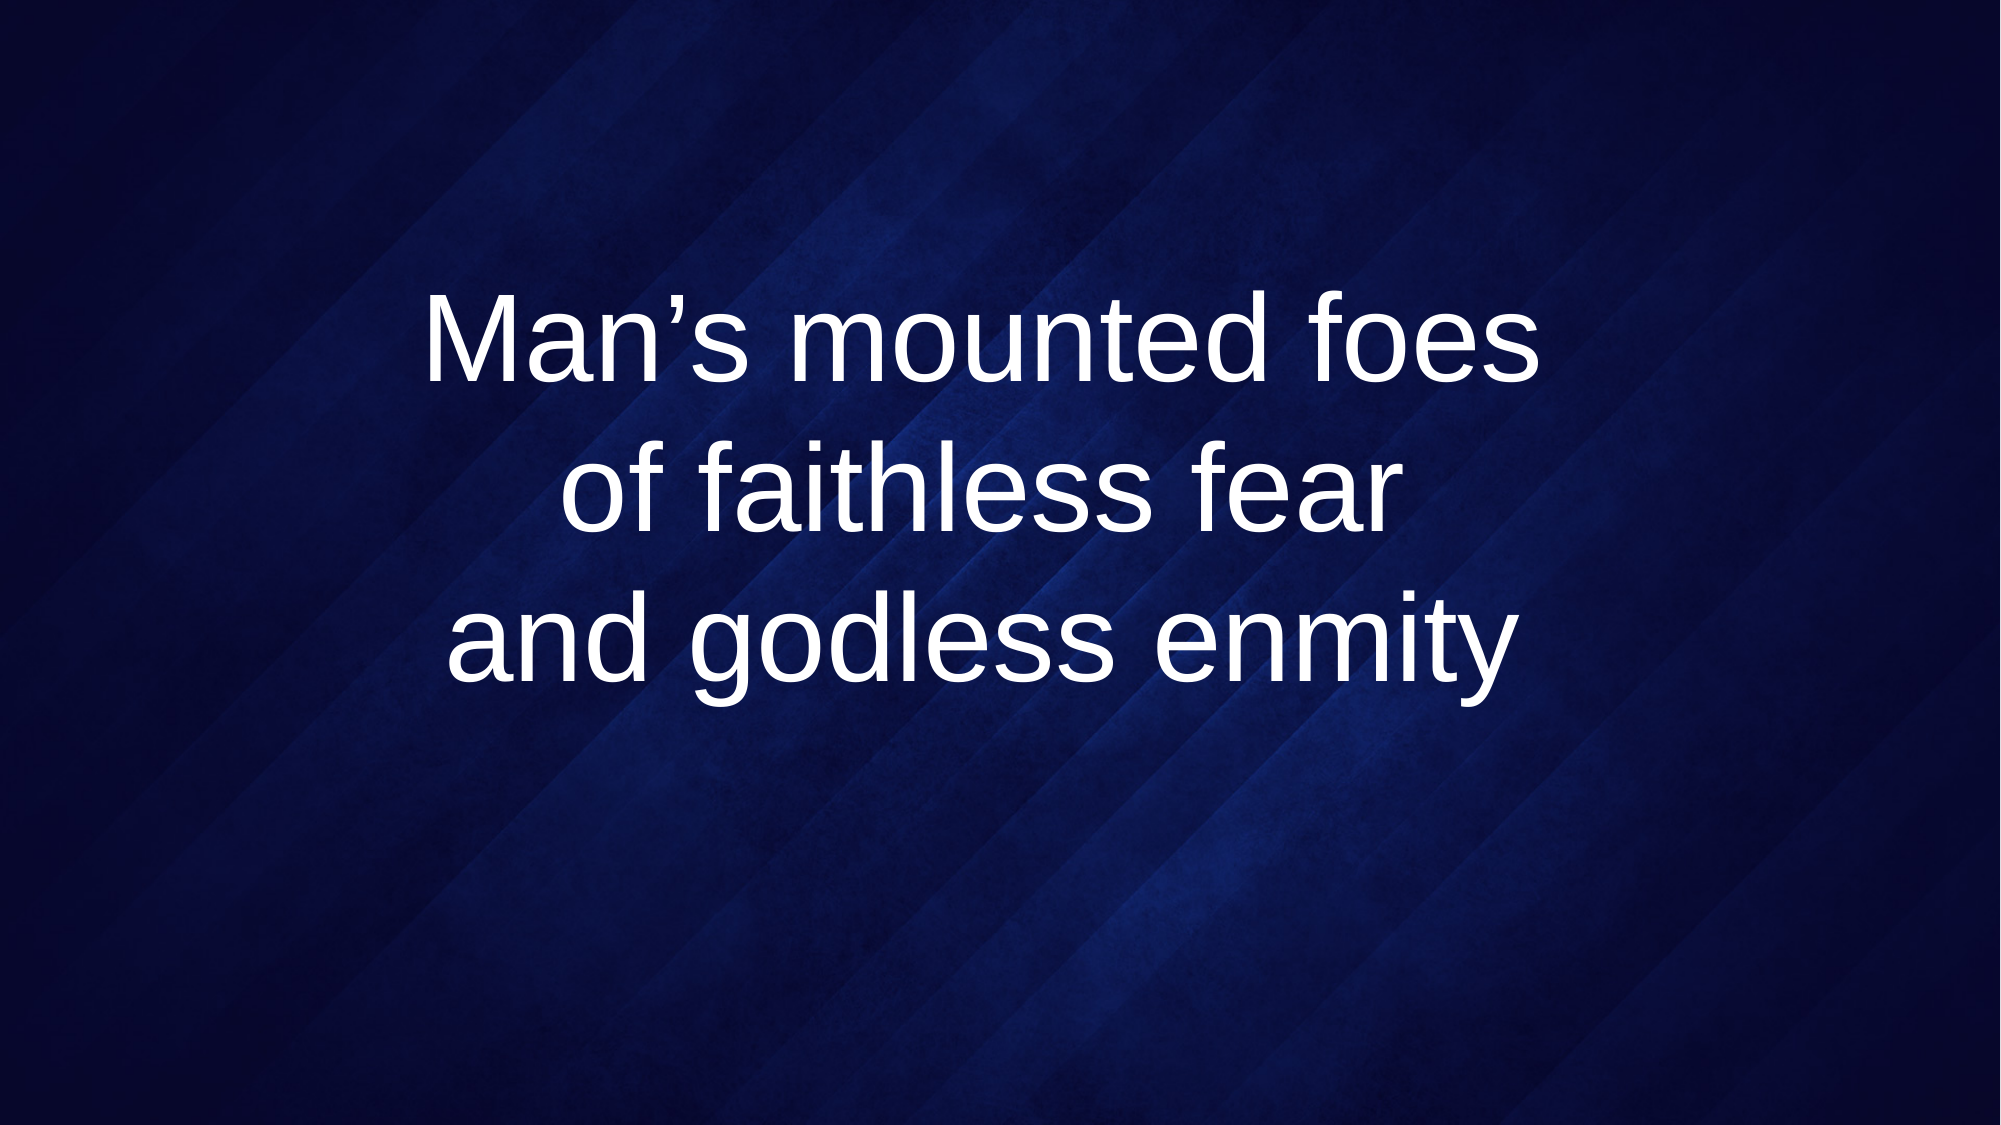

# Man’s mounted foes of faithless fear and godless enmity